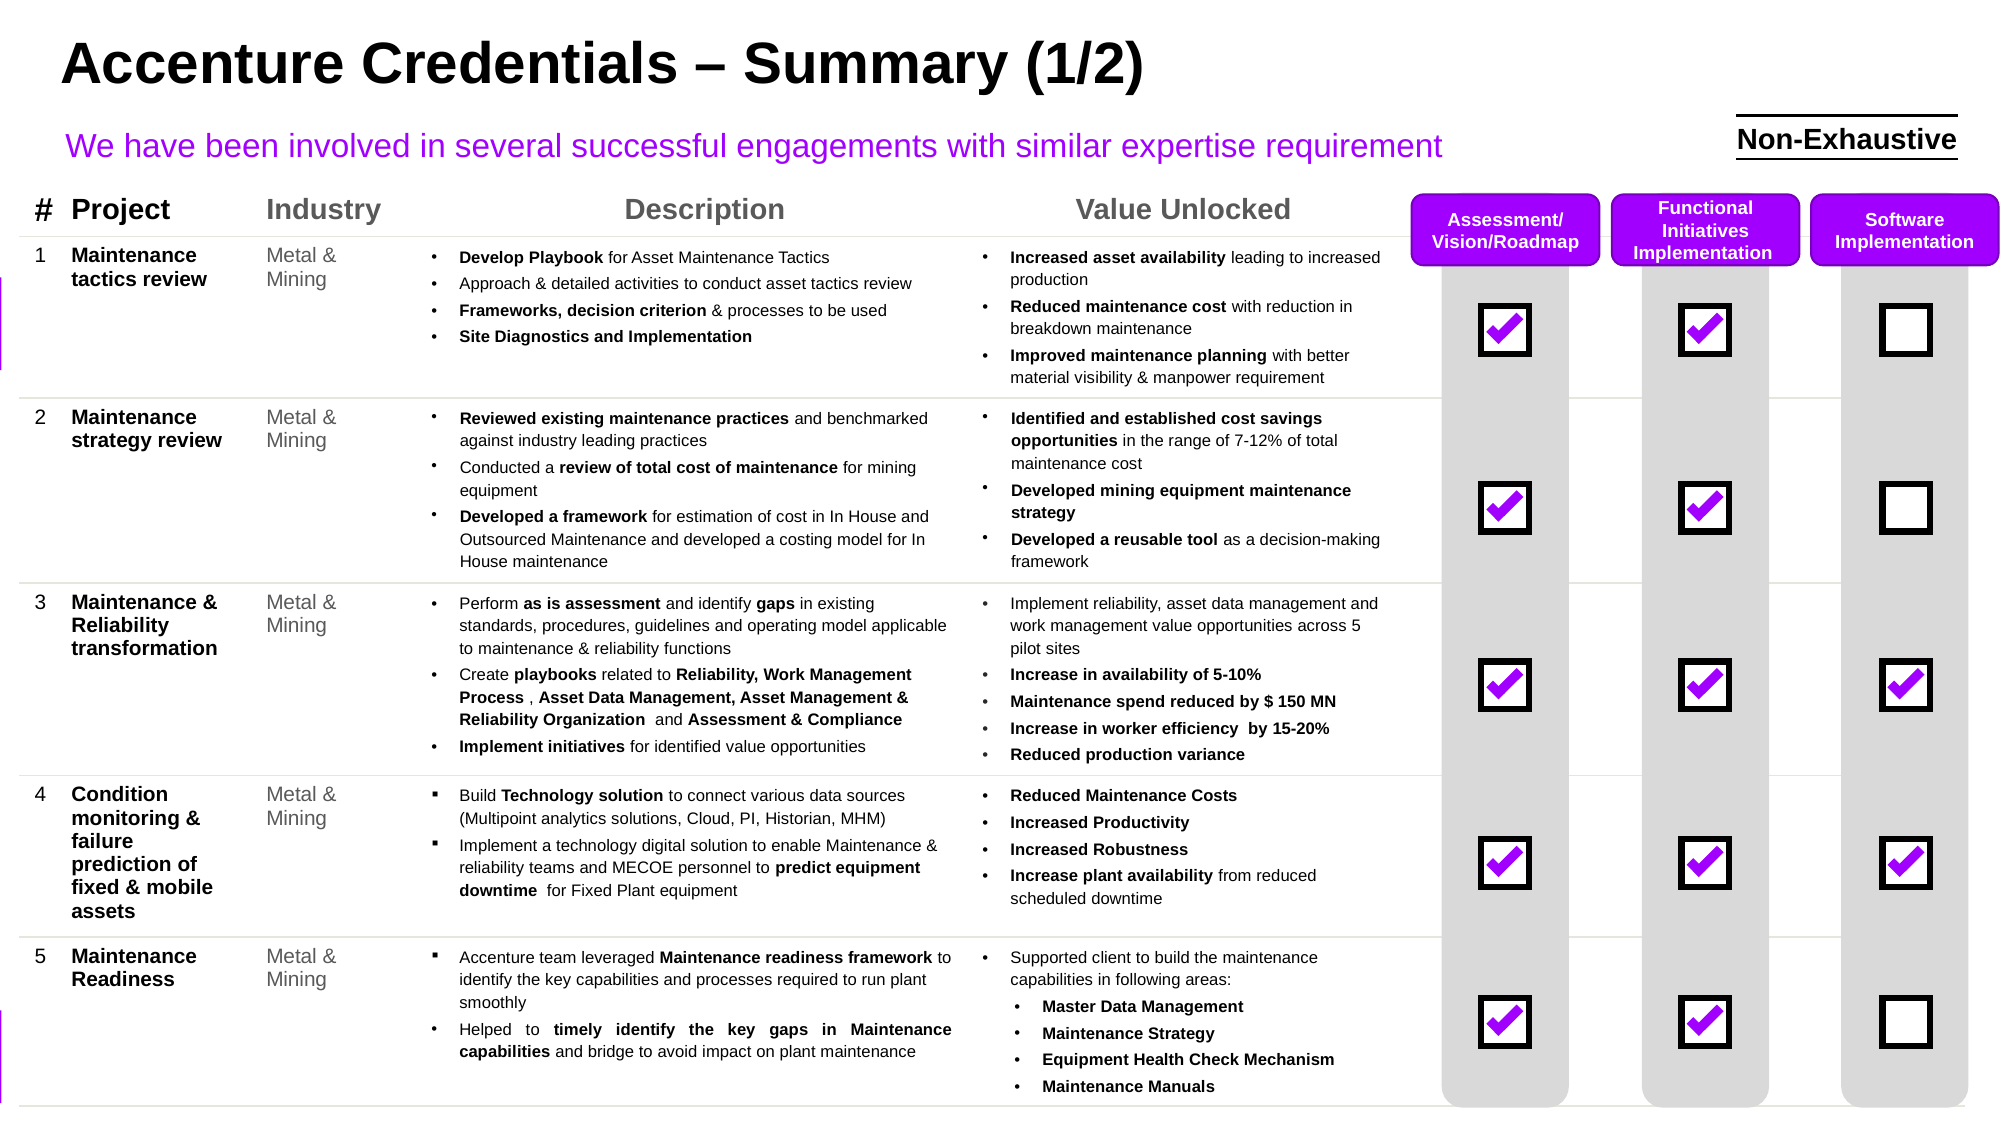

# Accenture Credentials – Summary (1/2)
Non-Exhaustive
We have been involved in several successful engagements with similar expertise requirement
| # | Project | Industry | Description | Value Unlocked |  |  |  |  |  |
| --- | --- | --- | --- | --- | --- | --- | --- | --- | --- |
| 1 | Maintenance tactics review | Metal & Mining | Develop Playbook for Asset Maintenance Tactics Approach & detailed activities to conduct asset tactics review Frameworks, decision criterion & processes to be used Site Diagnostics and Implementation | Increased asset availability leading to increased production Reduced maintenance cost with reduction in breakdown maintenance Improved maintenance planning with better material visibility & manpower requirement |  |  |  |  |  |
| 2 | Maintenance strategy review | Metal & Mining | Reviewed existing maintenance practices and benchmarked against industry leading practices Conducted a review of total cost of maintenance for mining equipment Developed a framework for estimation of cost in In House and Outsourced Maintenance and developed a costing model for In House maintenance | Identified and established cost savings opportunities in the range of 7-12% of total maintenance cost Developed mining equipment maintenance strategy Developed a reusable tool as a decision-making framework |  |  |  |  |  |
| 3 | Maintenance & Reliability transformation | Metal & Mining | Perform as is assessment and identify gaps in existing standards, procedures, guidelines and operating model applicable to maintenance & reliability functions Create playbooks related to Reliability, Work Management Process , Asset Data Management, Asset Management & Reliability Organization and Assessment & Compliance Implement initiatives for identified value opportunities | Implement reliability, asset data management and work management value opportunities across 5 pilot sites Increase in availability of 5-10% Maintenance spend reduced by $ 150 MN Increase in worker efficiency by 15-20% Reduced production variance |  |  |  |  |  |
| 4 | Condition monitoring & failure prediction of fixed & mobile assets | Metal & Mining | Build Technology solution to connect various data sources (Multipoint analytics solutions, Cloud, PI, Historian, MHM) Implement a technology digital solution to enable Maintenance & reliability teams and MECOE personnel to predict equipment downtime for Fixed Plant equipment | Reduced Maintenance Costs Increased Productivity Increased Robustness Increase plant availability from reduced scheduled downtime |  |  |  |  |  |
| 5 | Maintenance Readiness | Metal & Mining | Accenture team leveraged Maintenance readiness framework to identify the key capabilities and processes required to run plant smoothly Helped to timely identify the key gaps in Maintenance capabilities and bridge to avoid impact on plant maintenance | Supported client to build the maintenance capabilities in following areas: Master Data Management Maintenance Strategy Equipment Health Check Mechanism Maintenance Manuals |  |  |  |  |  |

Assessment/Vision/Roadmap
Functional Initiatives Implementation
Software Implementation
Rio Tinto

Glencore

VALE

BHP

Tata Steel Minerals Canada Limited